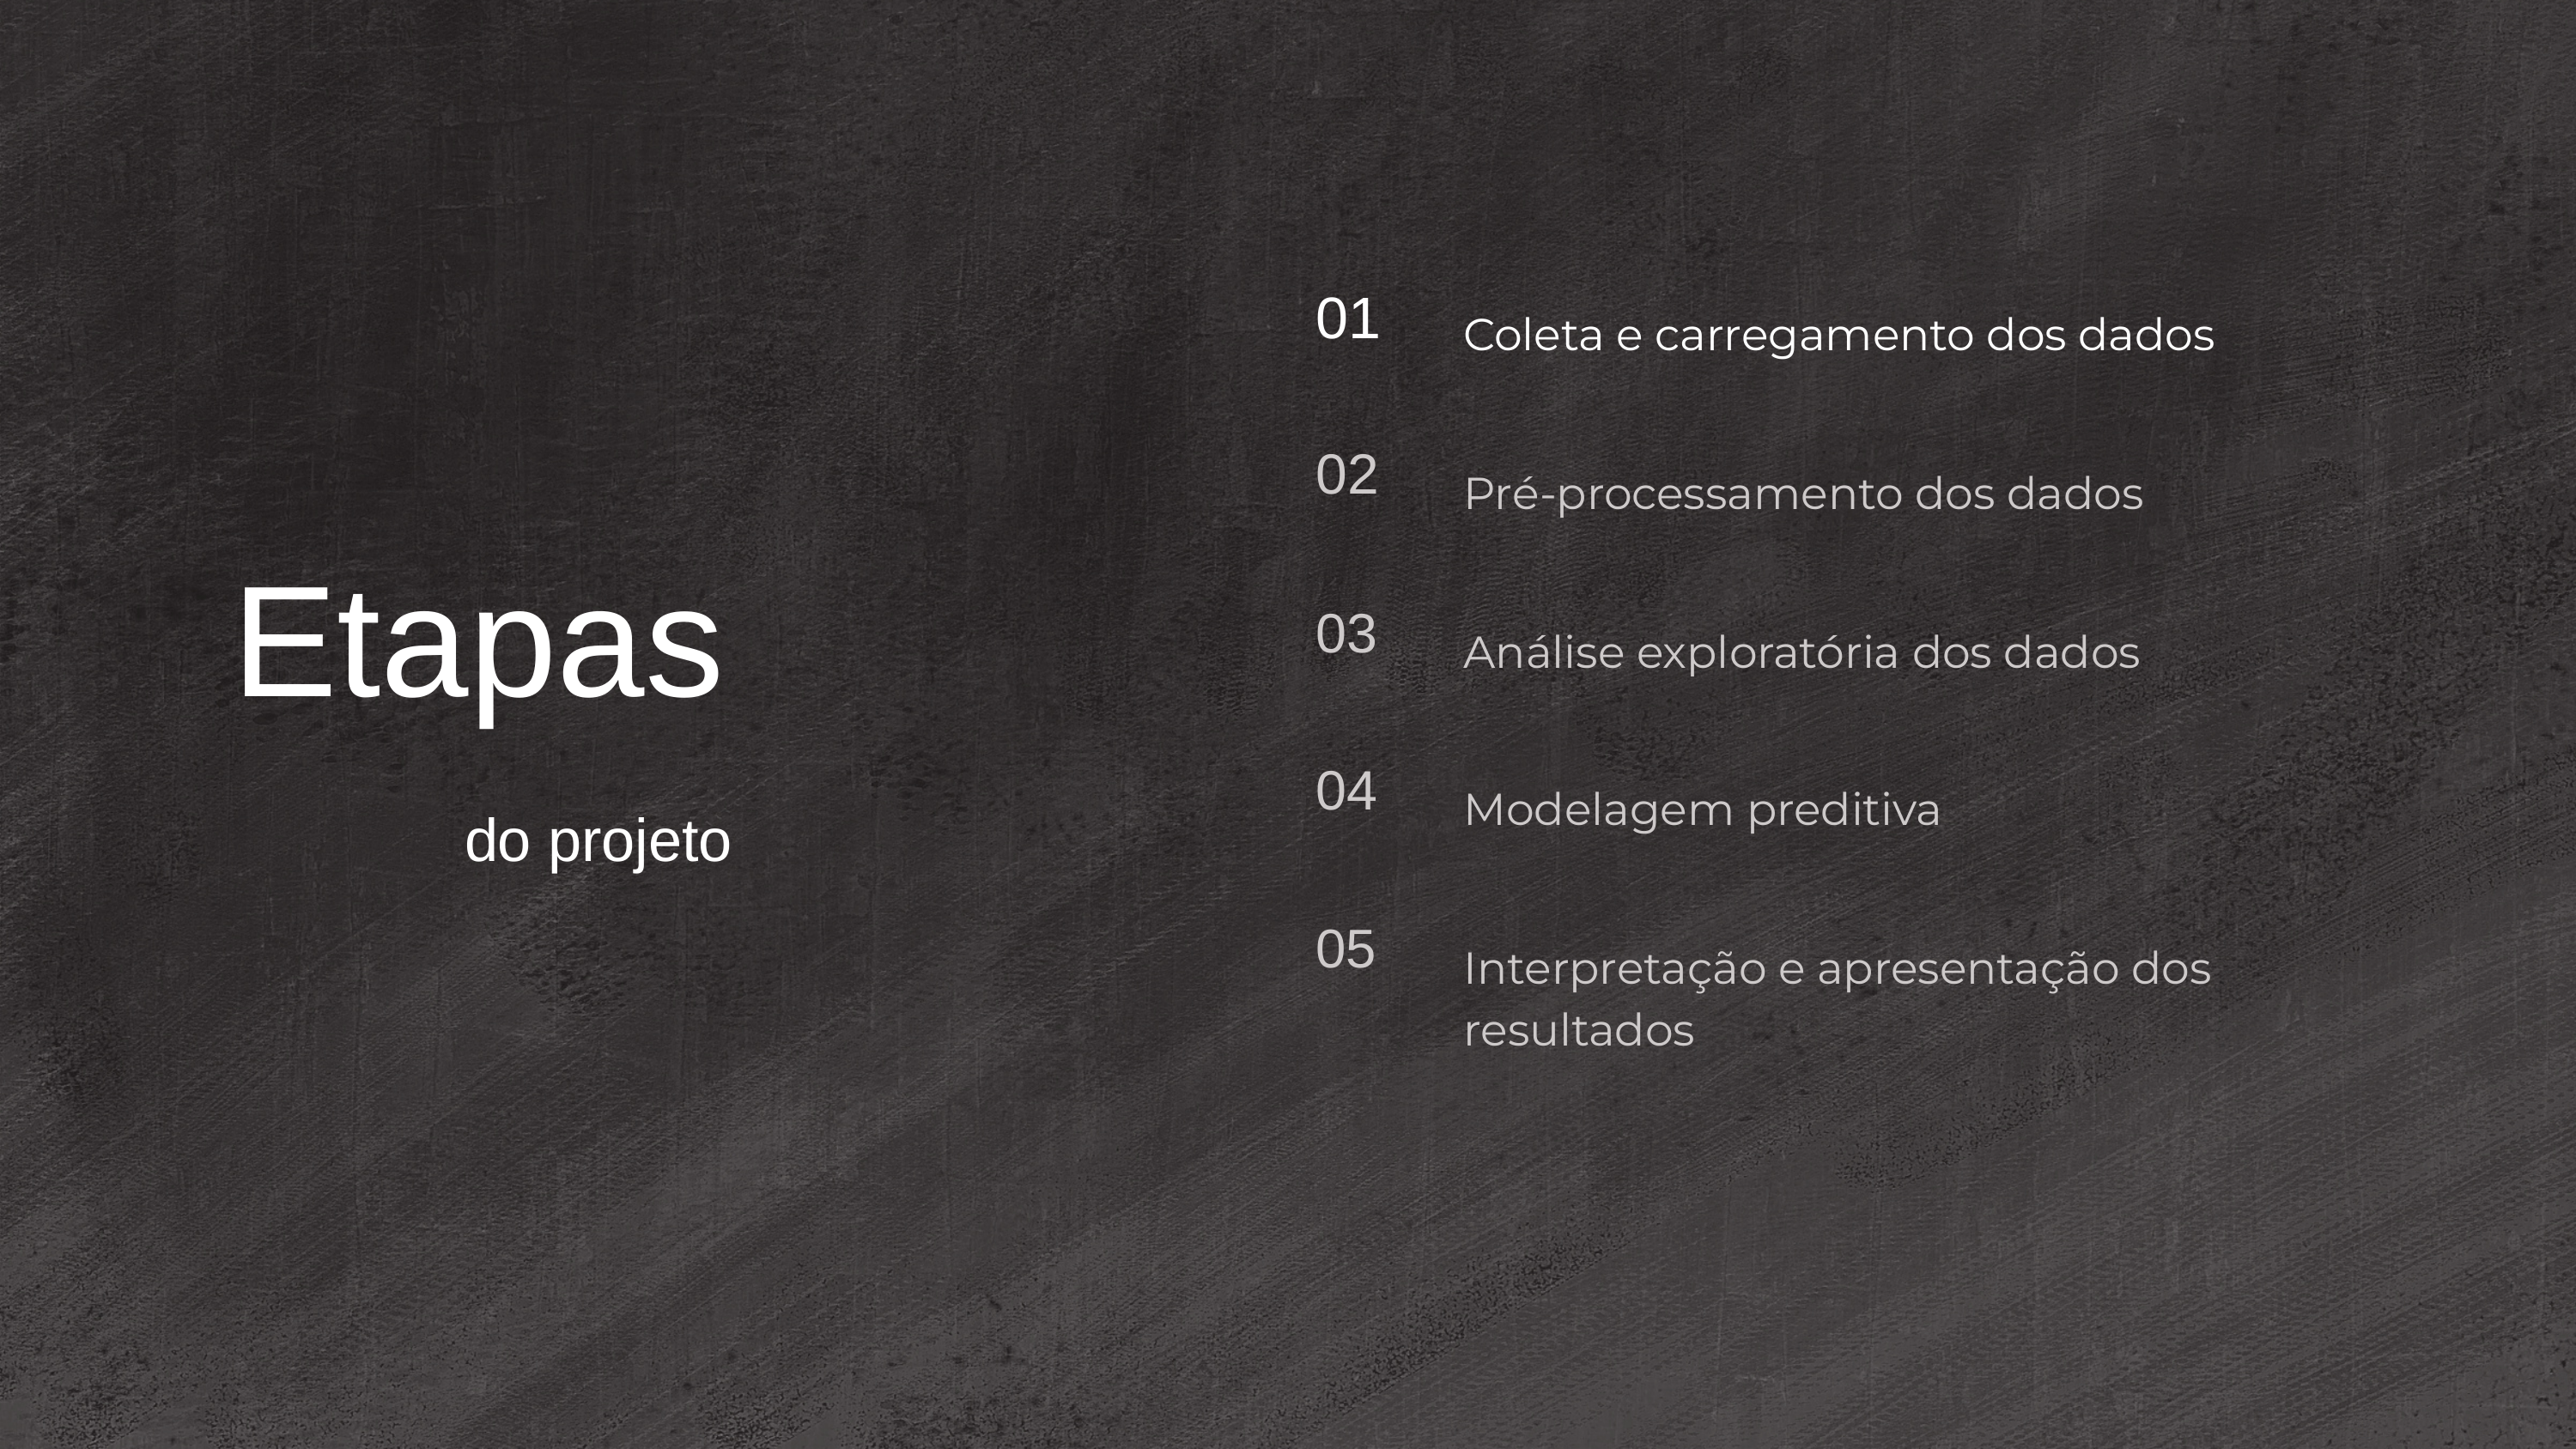

01
Coleta e carregamento dos dados
02
Pré-processamento dos dados
Etapas
do projeto
03
Análise exploratória dos dados
04
Modelagem preditiva
05
Interpretação e apresentação dos resultados